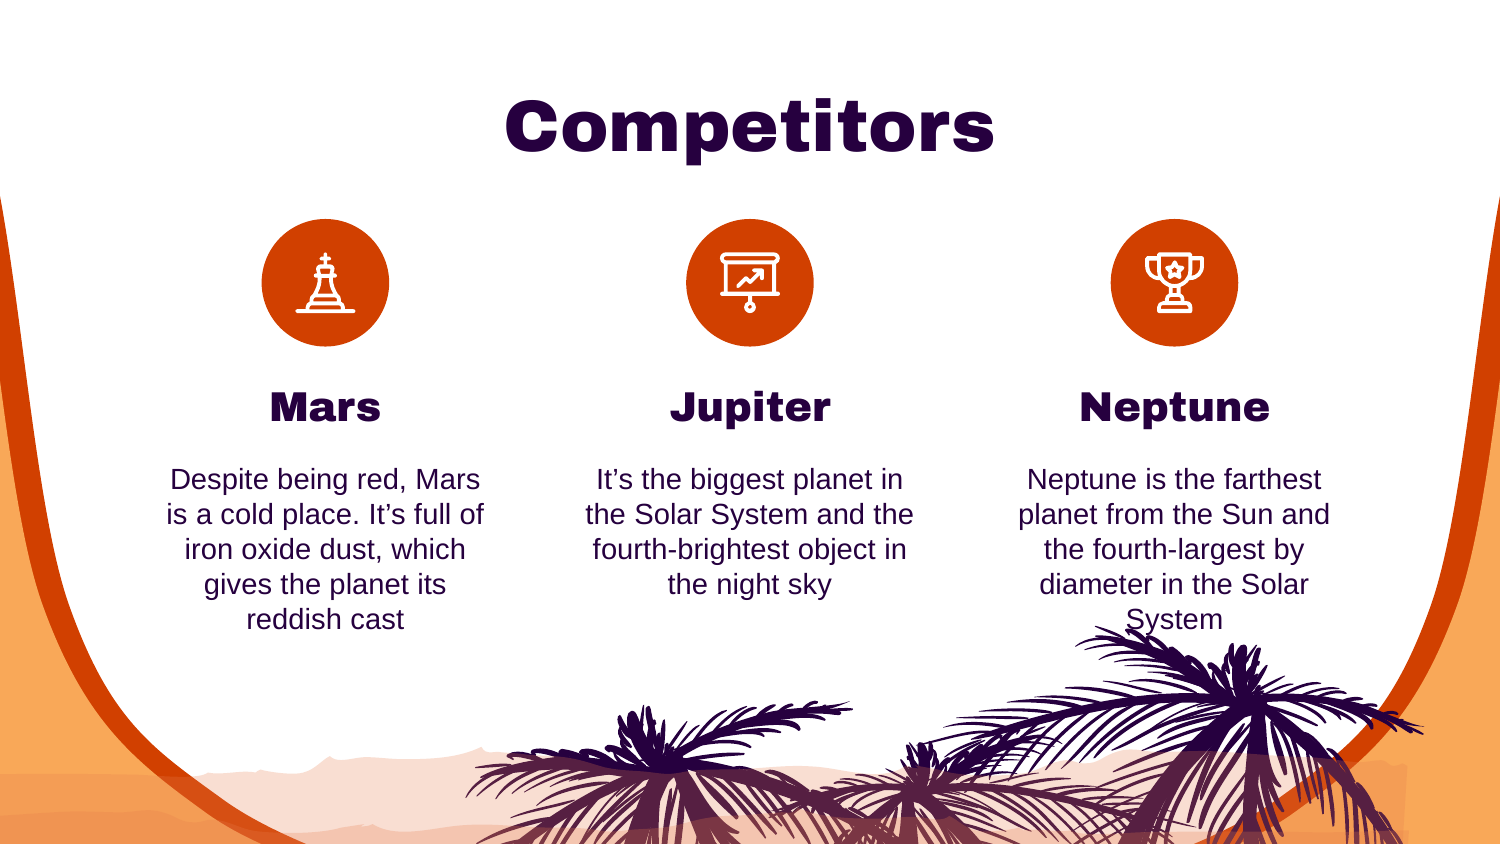

# Competitors

Mars
Jupiter

Neptune
Despite being red, Mars is a cold place. It’s full of iron oxide dust, which gives the planet its reddish cast
It’s the biggest planet in the Solar System and the fourth-brightest object in the night sky
Neptune is the farthest planet from the Sun and the fourth-largest by diameter in the Solar System